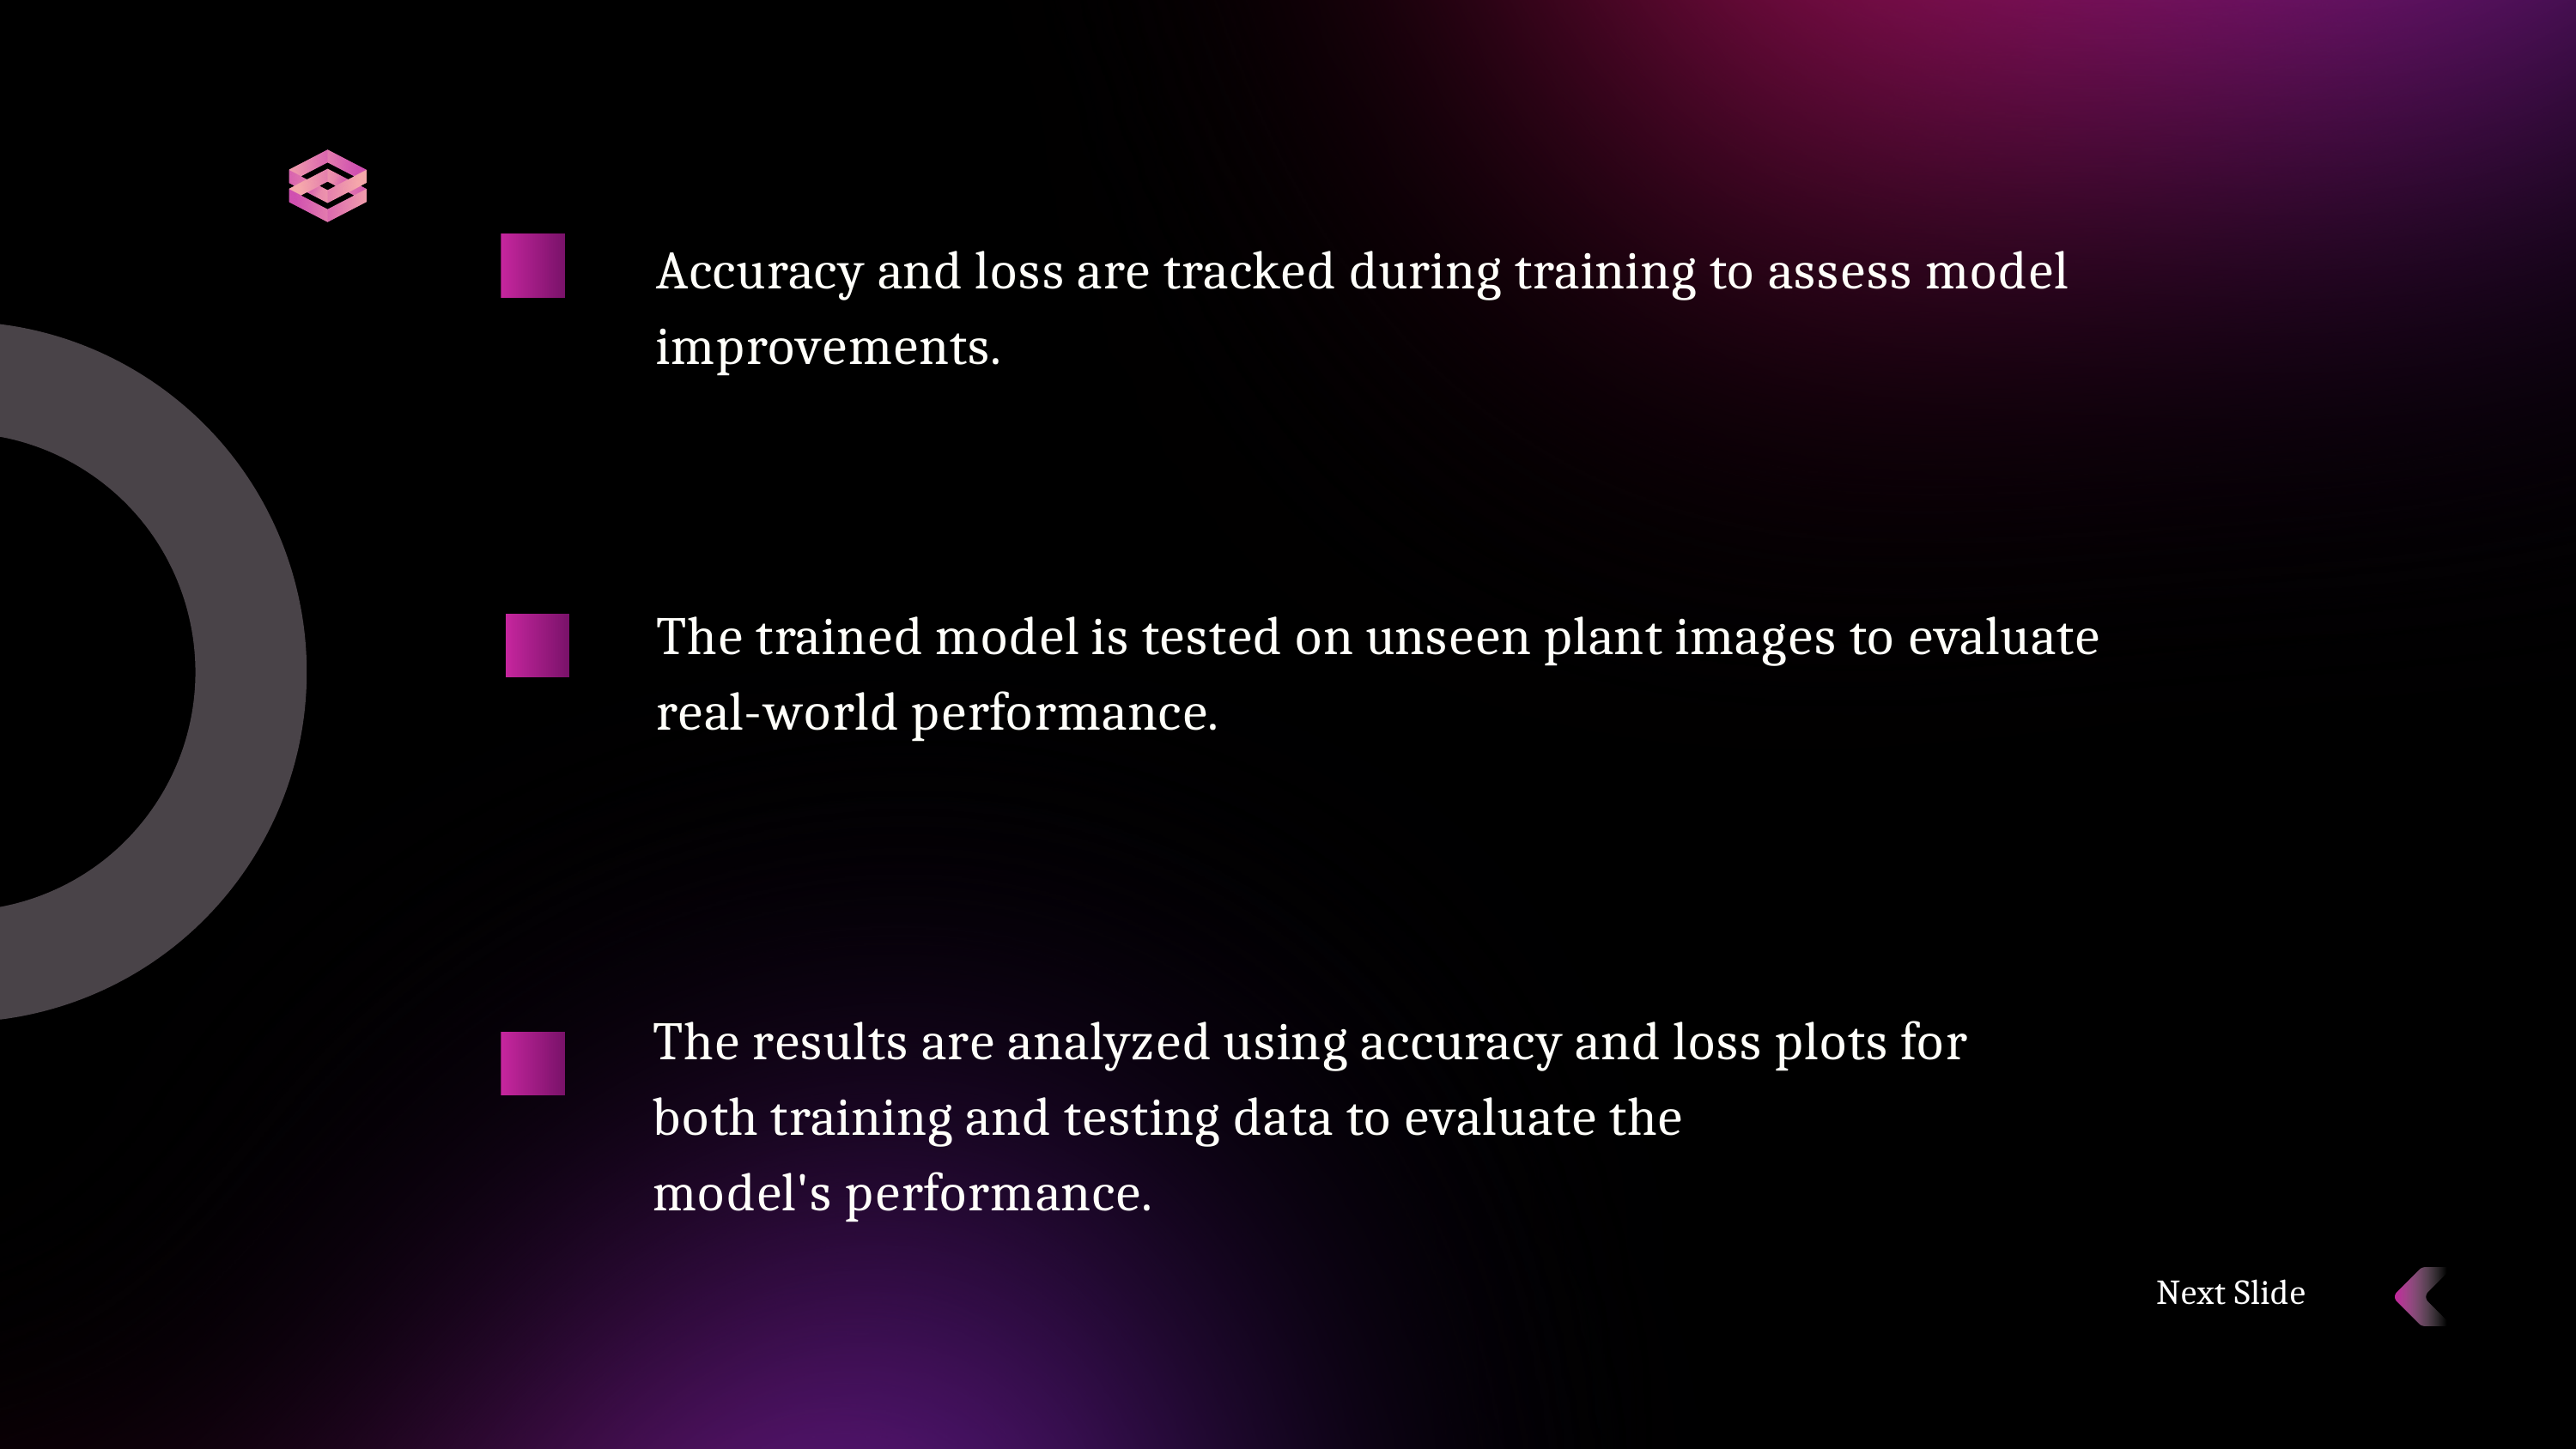

Accuracy and loss are tracked during training to assess model improvements.

The trained model is tested on unseen plant images to evaluate real-world performance.

The results are analyzed using accuracy and loss plots for both training and testing data to evaluate the model's performance.

Next Slide